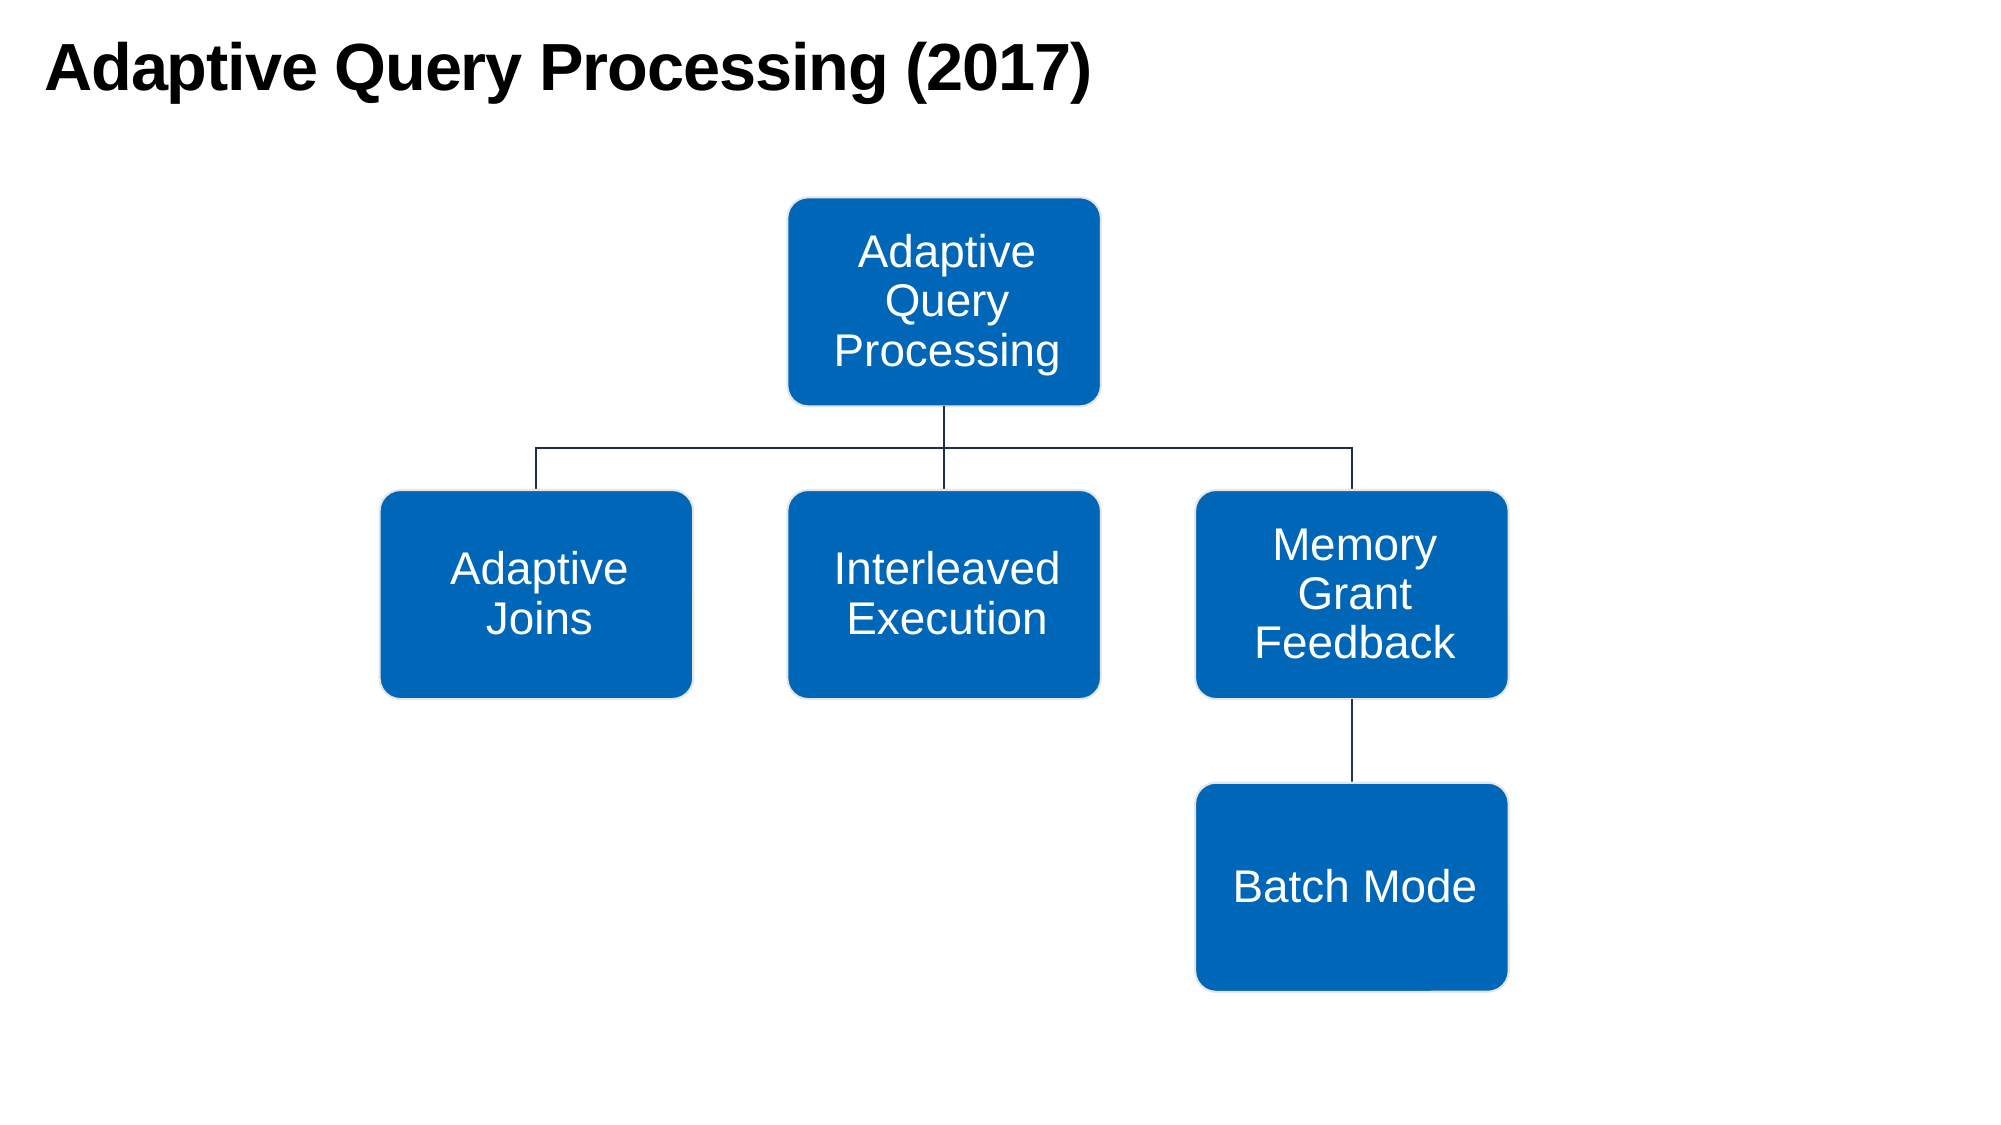

# Adaptive Query Processing (2017)
Adaptive Query Processing
Adaptive Joins
Interleaved Execution
Memory Grant Feedback
Batch Mode